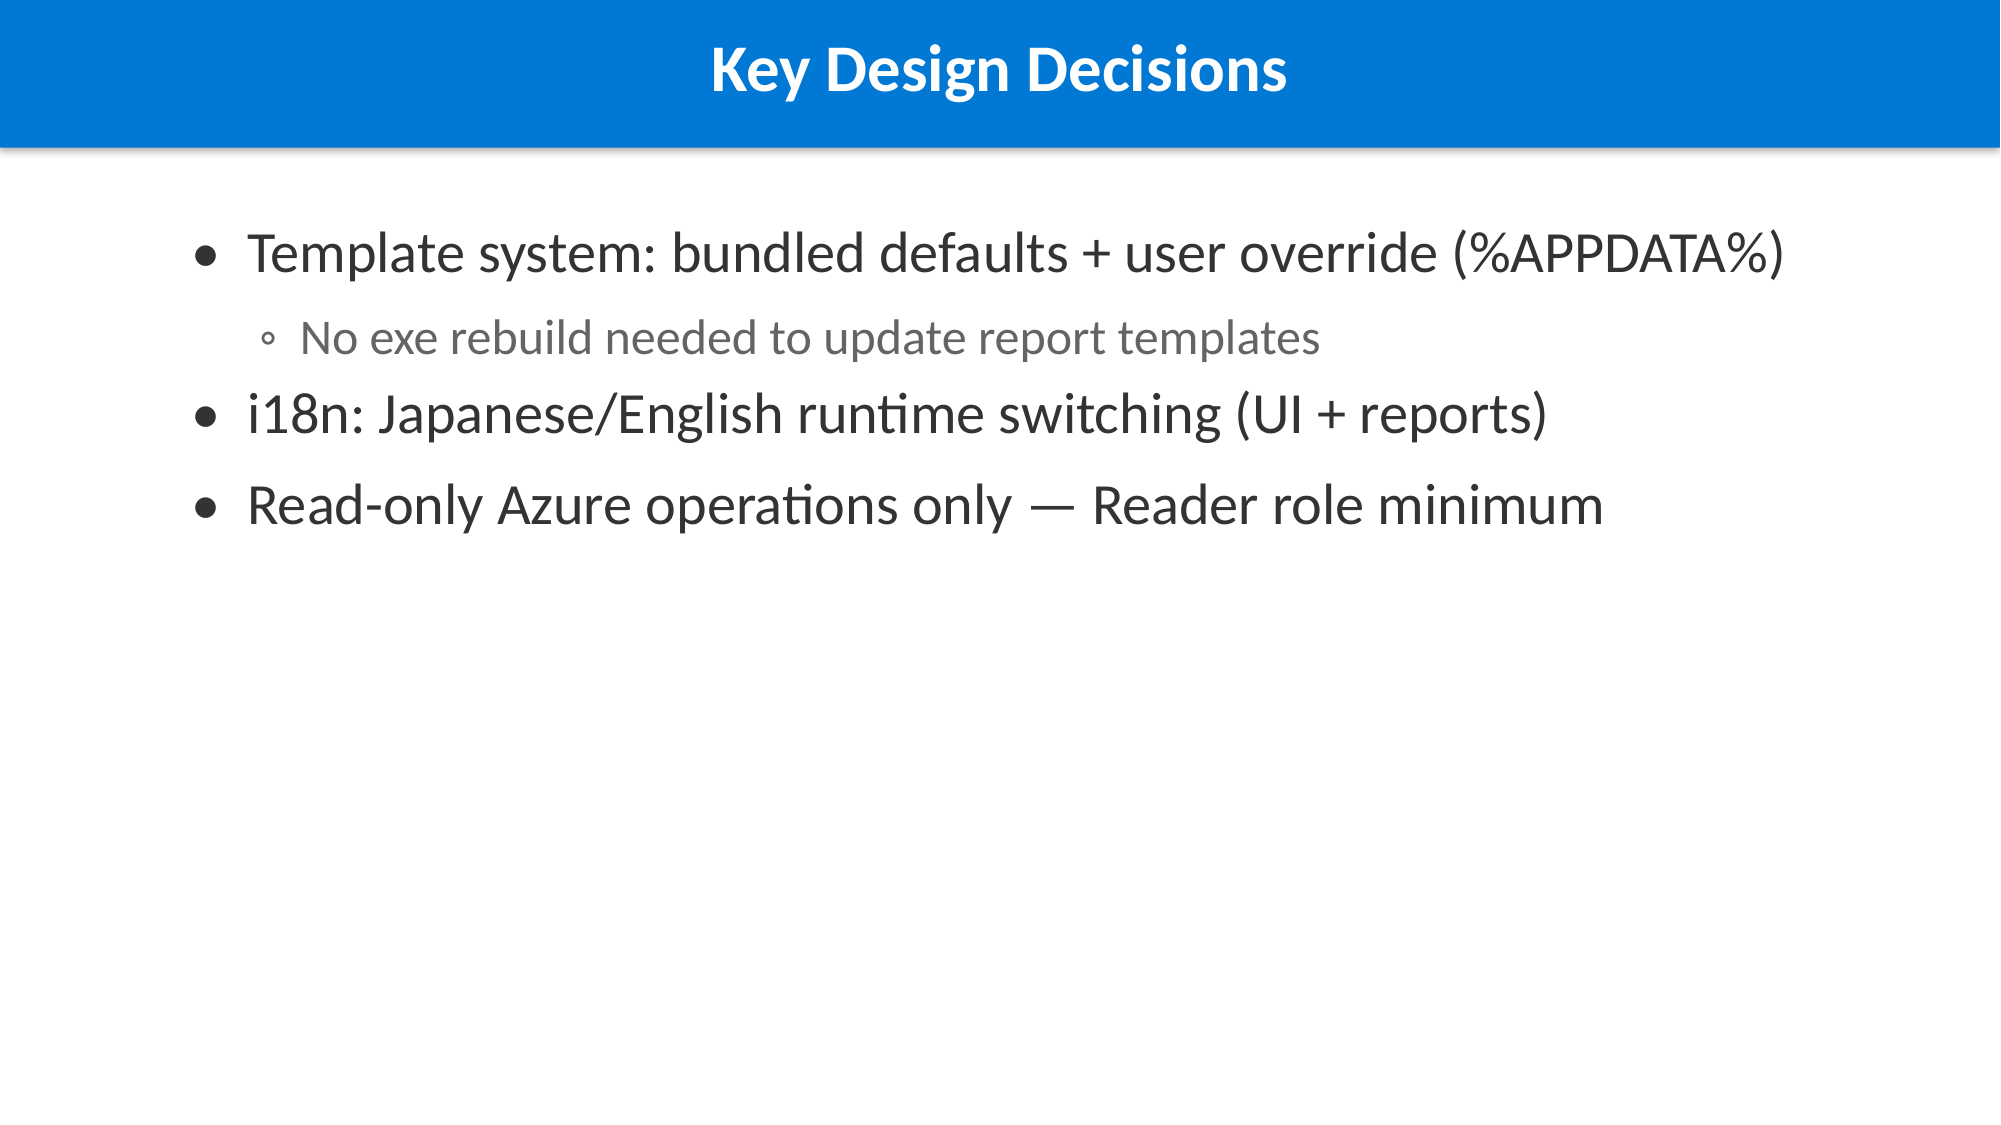

Key Design Decisions
•  Template system: bundled defaults + user override (%APPDATA%)
      ◦  No exe rebuild needed to update report templates
•  i18n: Japanese/English runtime switching (UI + reports)
•  Read-only Azure operations only — Reader role minimum